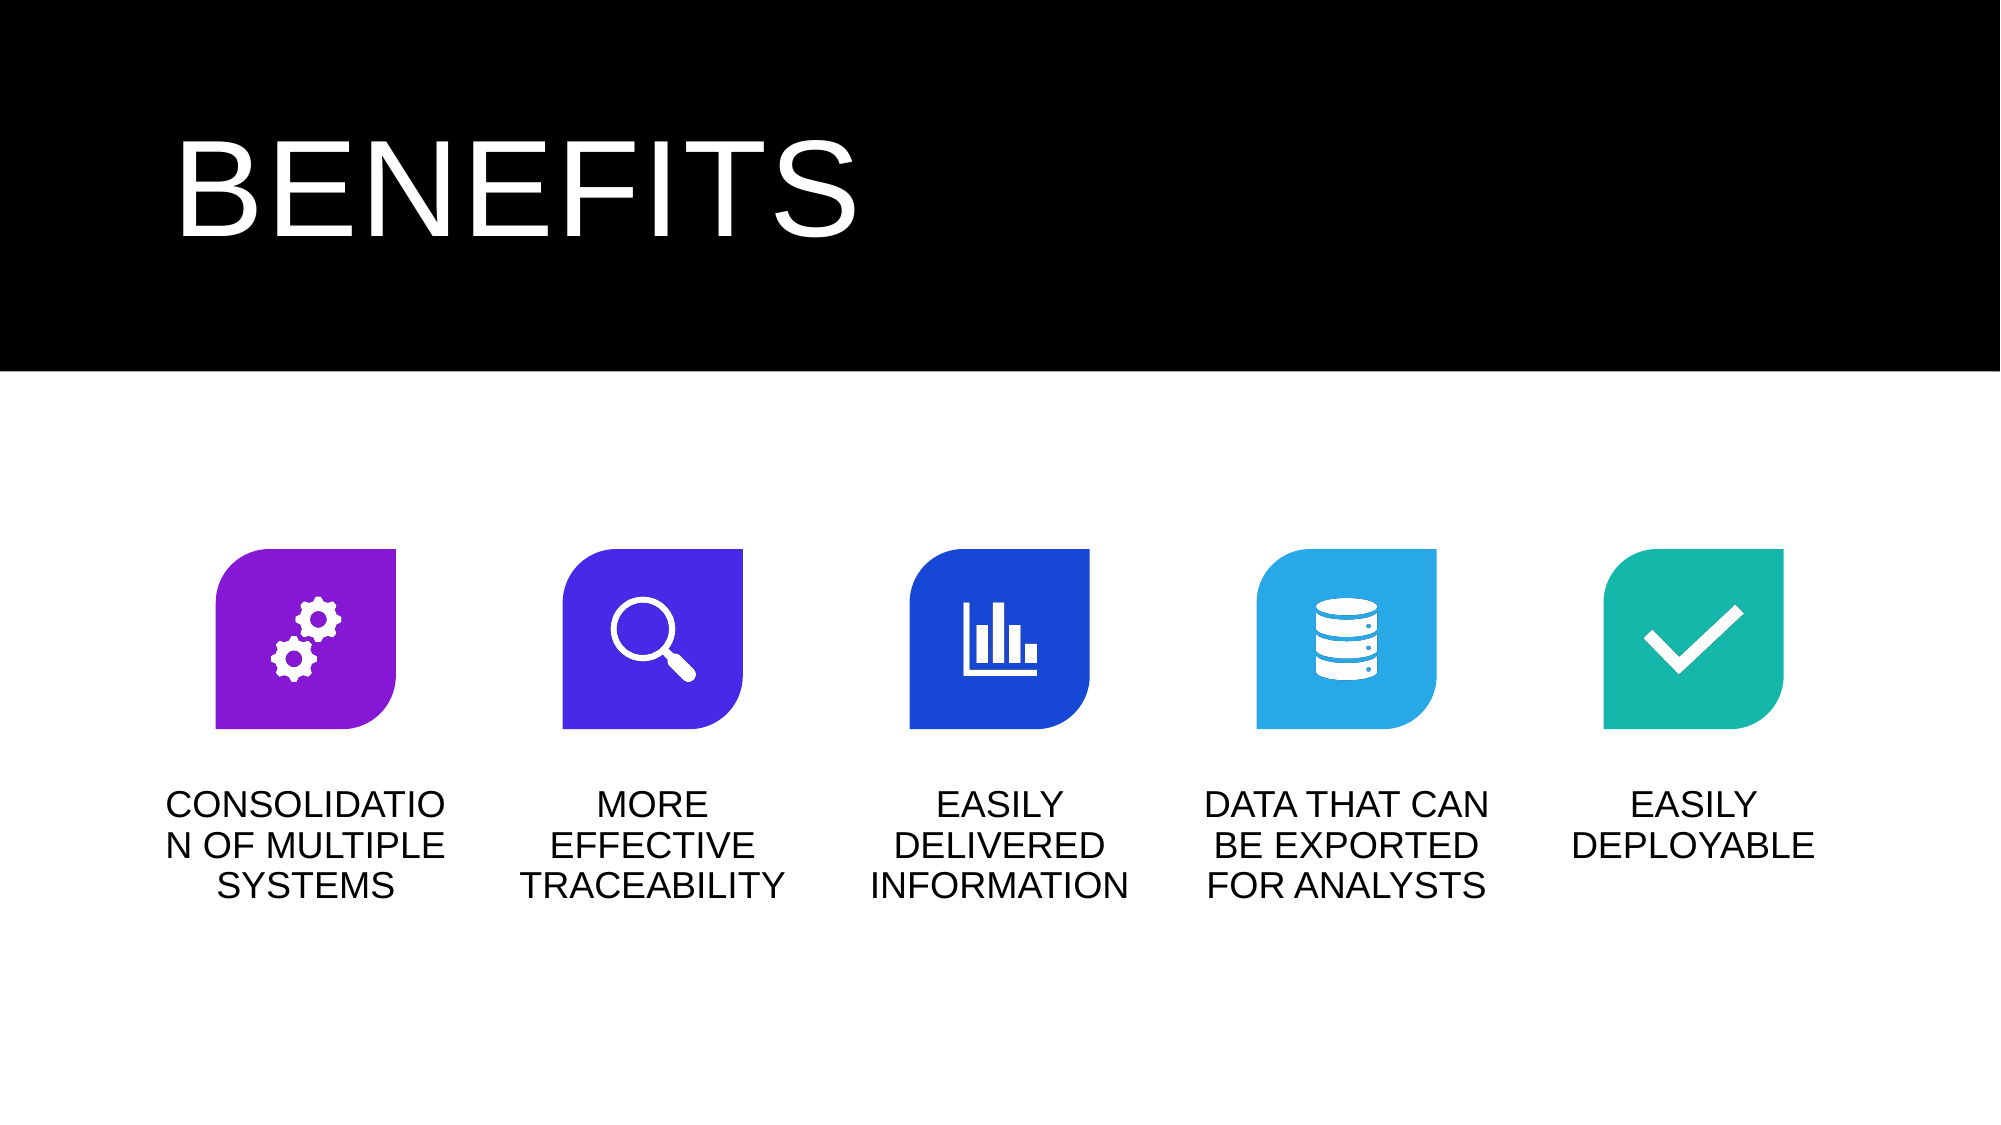

# Benefits
Consolidation of multiple systems
More effective traceability
Easily delivered information
Data that can be exported for analysts
Easily deployable